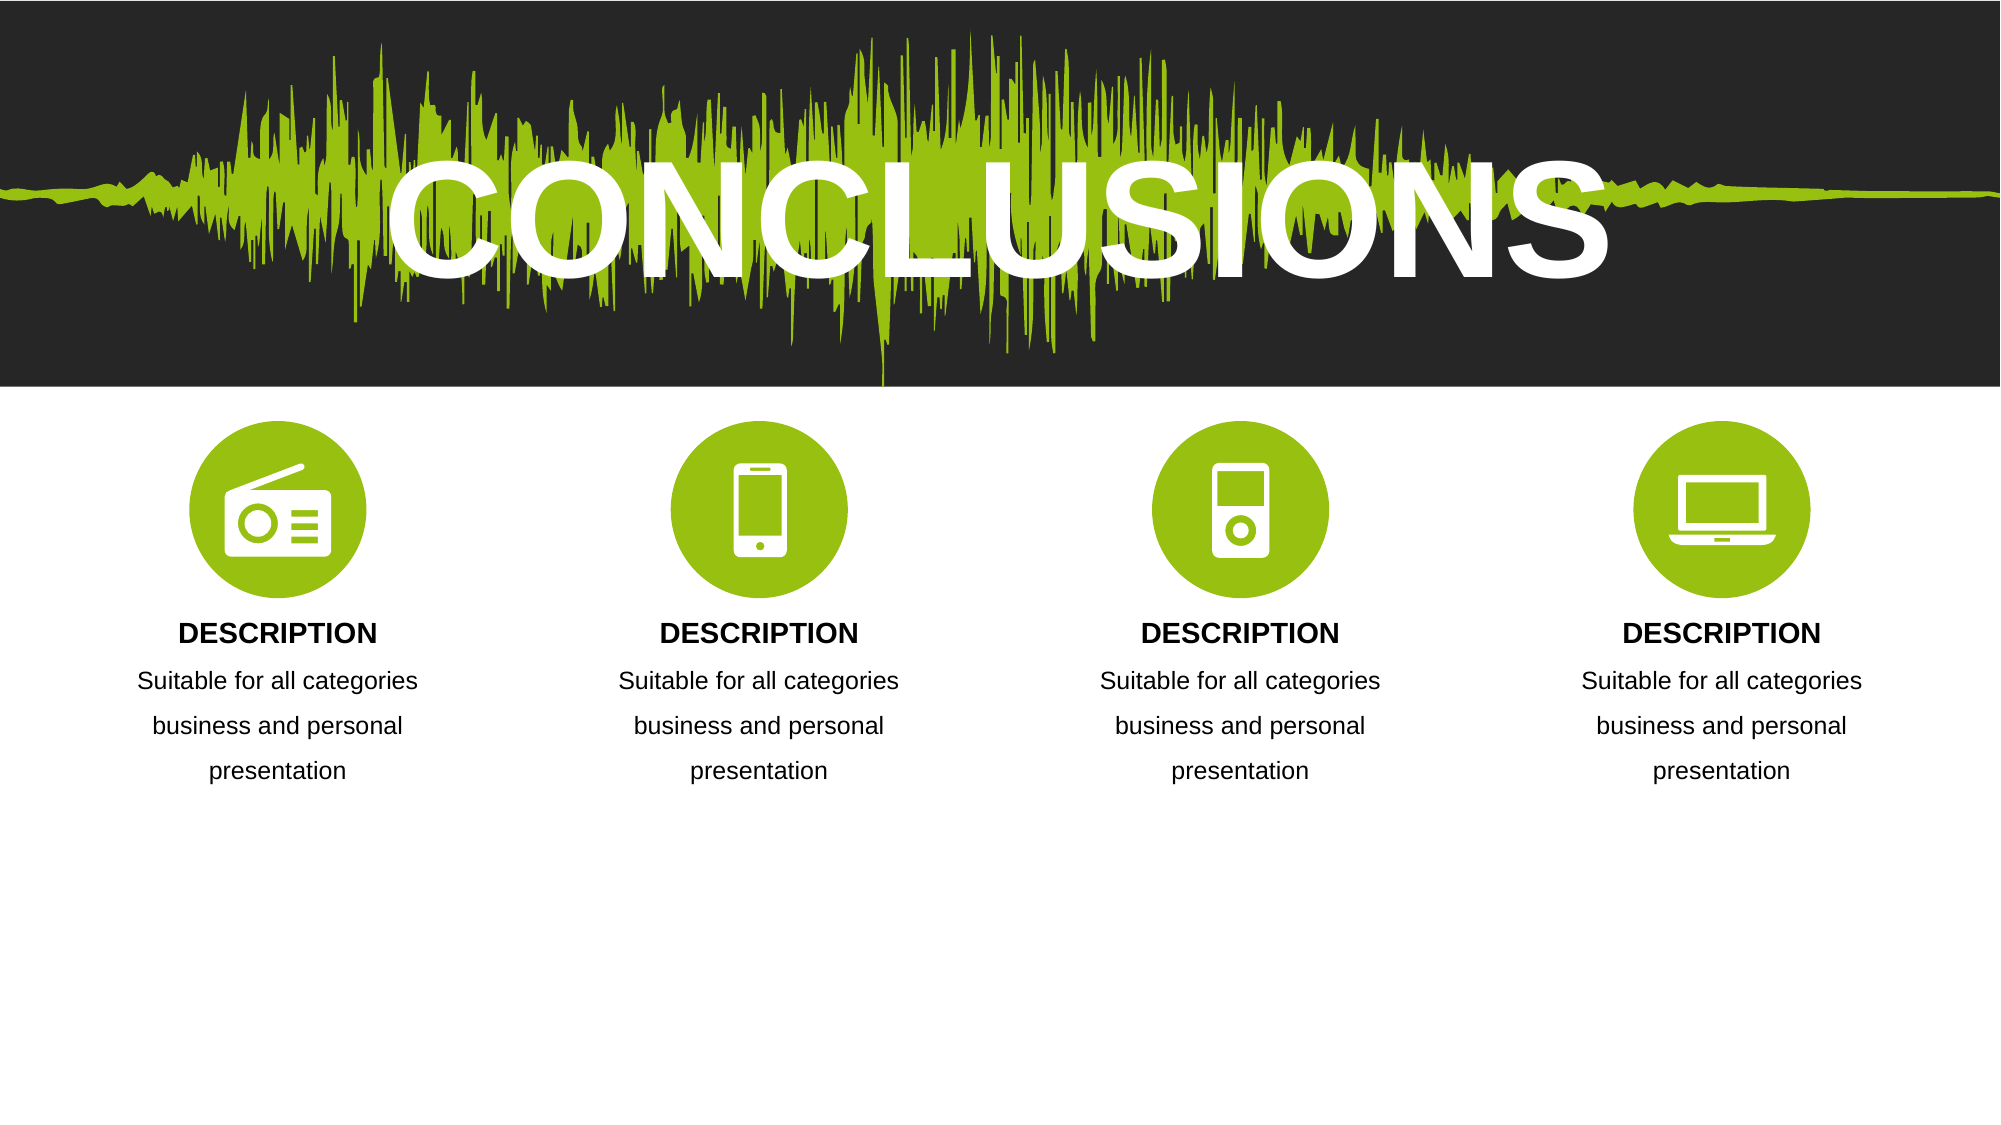

CONCLUSIONS

DESCRIPTION
DESCRIPTION
DESCRIPTION
DESCRIPTION
Suitable for all categories business and personal presentation
Suitable for all categories business and personal presentation
Suitable for all categories business and personal presentation
Suitable for all categories business and personal presentation